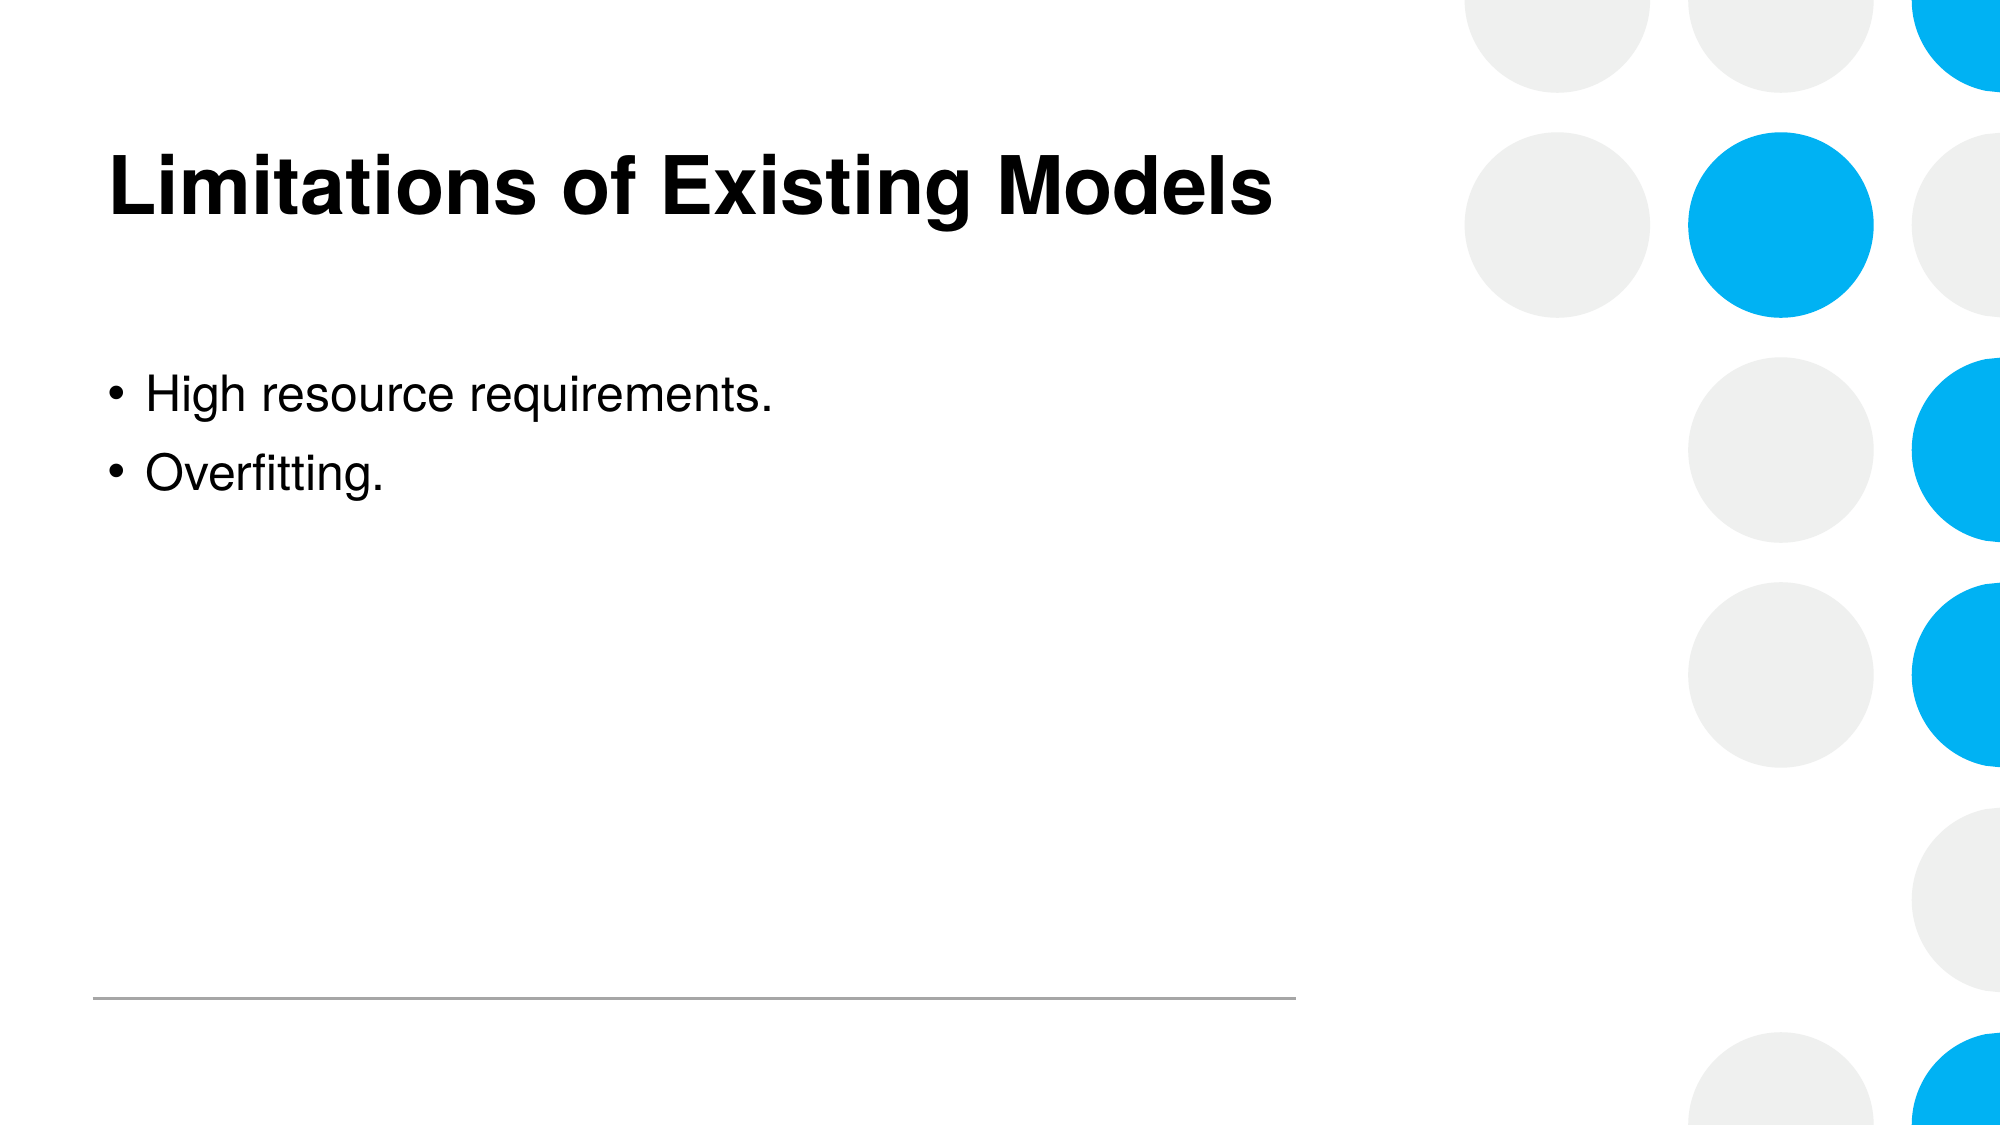

# Limitations of Existing Models

High resource requirements.
Overfitting.